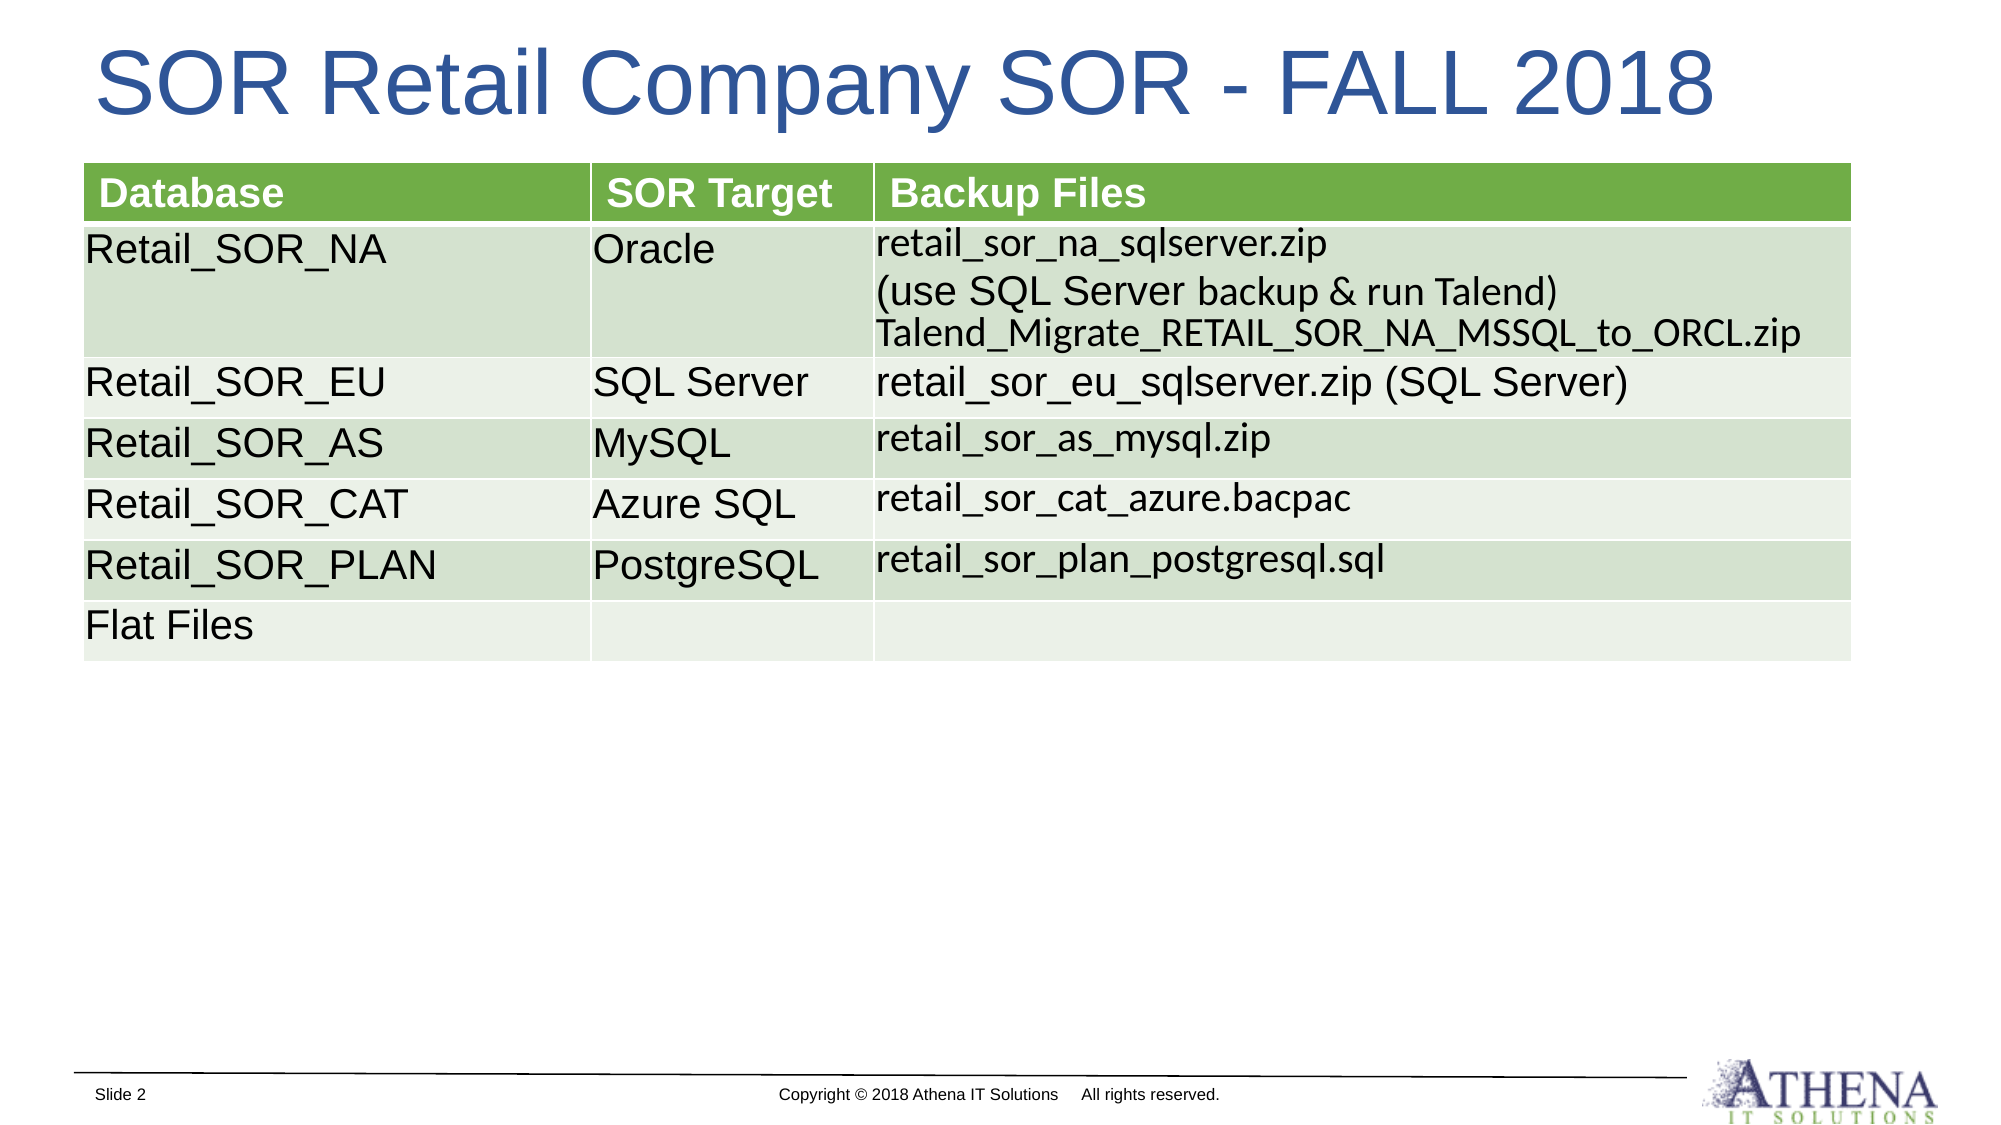

# SOR Retail Company SOR - FALL 2018
| Database | SOR Target | Backup Files |
| --- | --- | --- |
| Retail\_SOR\_NA | Oracle | retail\_sor\_na\_sqlserver.zip (use SQL Server backup & run Talend) Talend\_Migrate\_RETAIL\_SOR\_NA\_MSSQL\_to\_ORCL.zip |
| Retail\_SOR\_EU | SQL Server | retail\_sor\_eu\_sqlserver.zip (SQL Server) |
| Retail\_SOR\_AS | MySQL | retail\_sor\_as\_mysql.zip |
| Retail\_SOR\_CAT | Azure SQL | retail\_sor\_cat\_azure.bacpac |
| Retail\_SOR\_PLAN | PostgreSQL | retail\_sor\_plan\_postgresql.sql |
| Flat Files |  |  |
Slide 2
Copyright © 2018 Athena IT Solutions     All rights reserved.